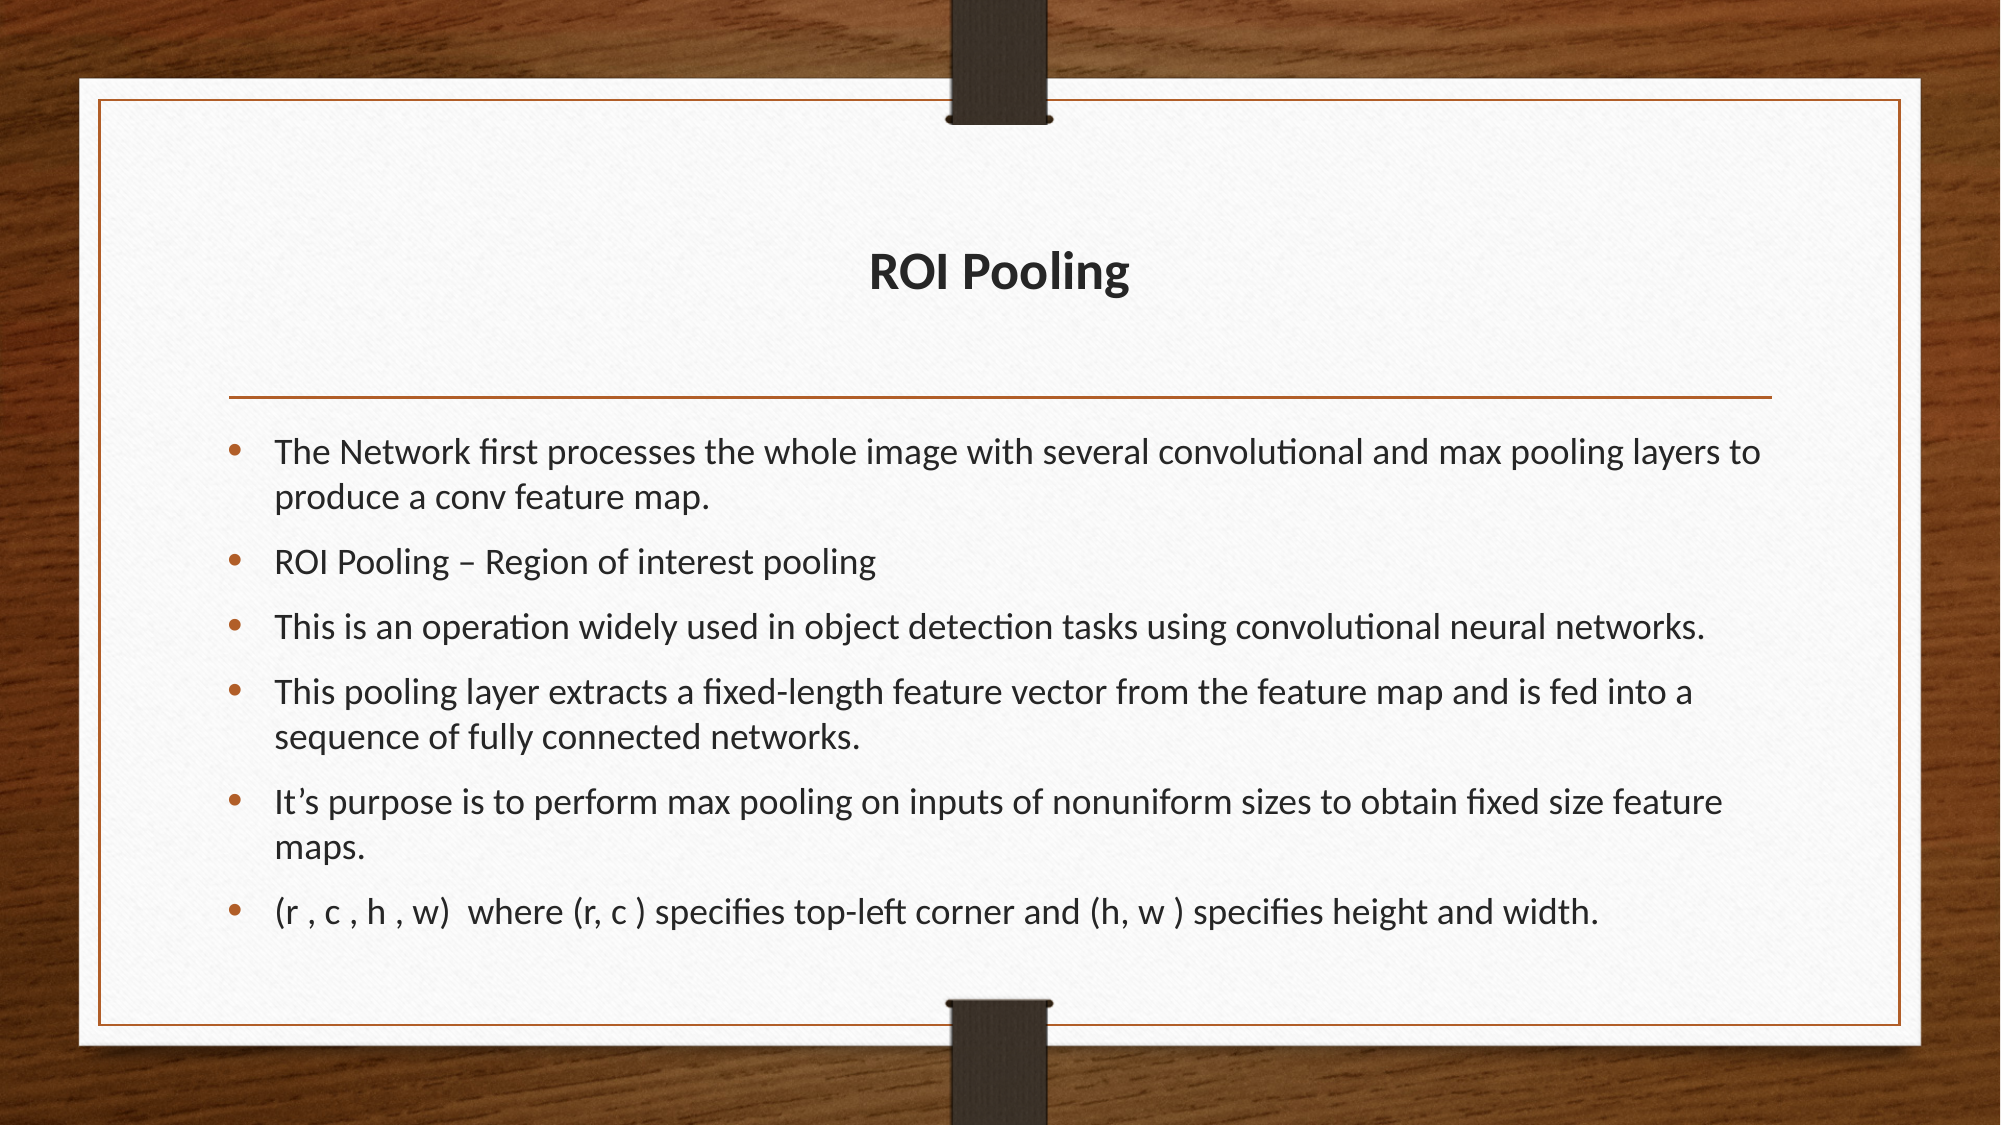

# ROI Pooling
The Network first processes the whole image with several convolutional and max pooling layers to produce a conv feature map.
ROI Pooling – Region of interest pooling
This is an operation widely used in object detection tasks using convolutional neural networks.
This pooling layer extracts a fixed-length feature vector from the feature map and is fed into a sequence of fully connected networks.
It’s purpose is to perform max pooling on inputs of nonuniform sizes to obtain fixed size feature maps.
(r , c , h , w)  where (r, c ) specifies top-left corner and (h, w ) specifies height and width.